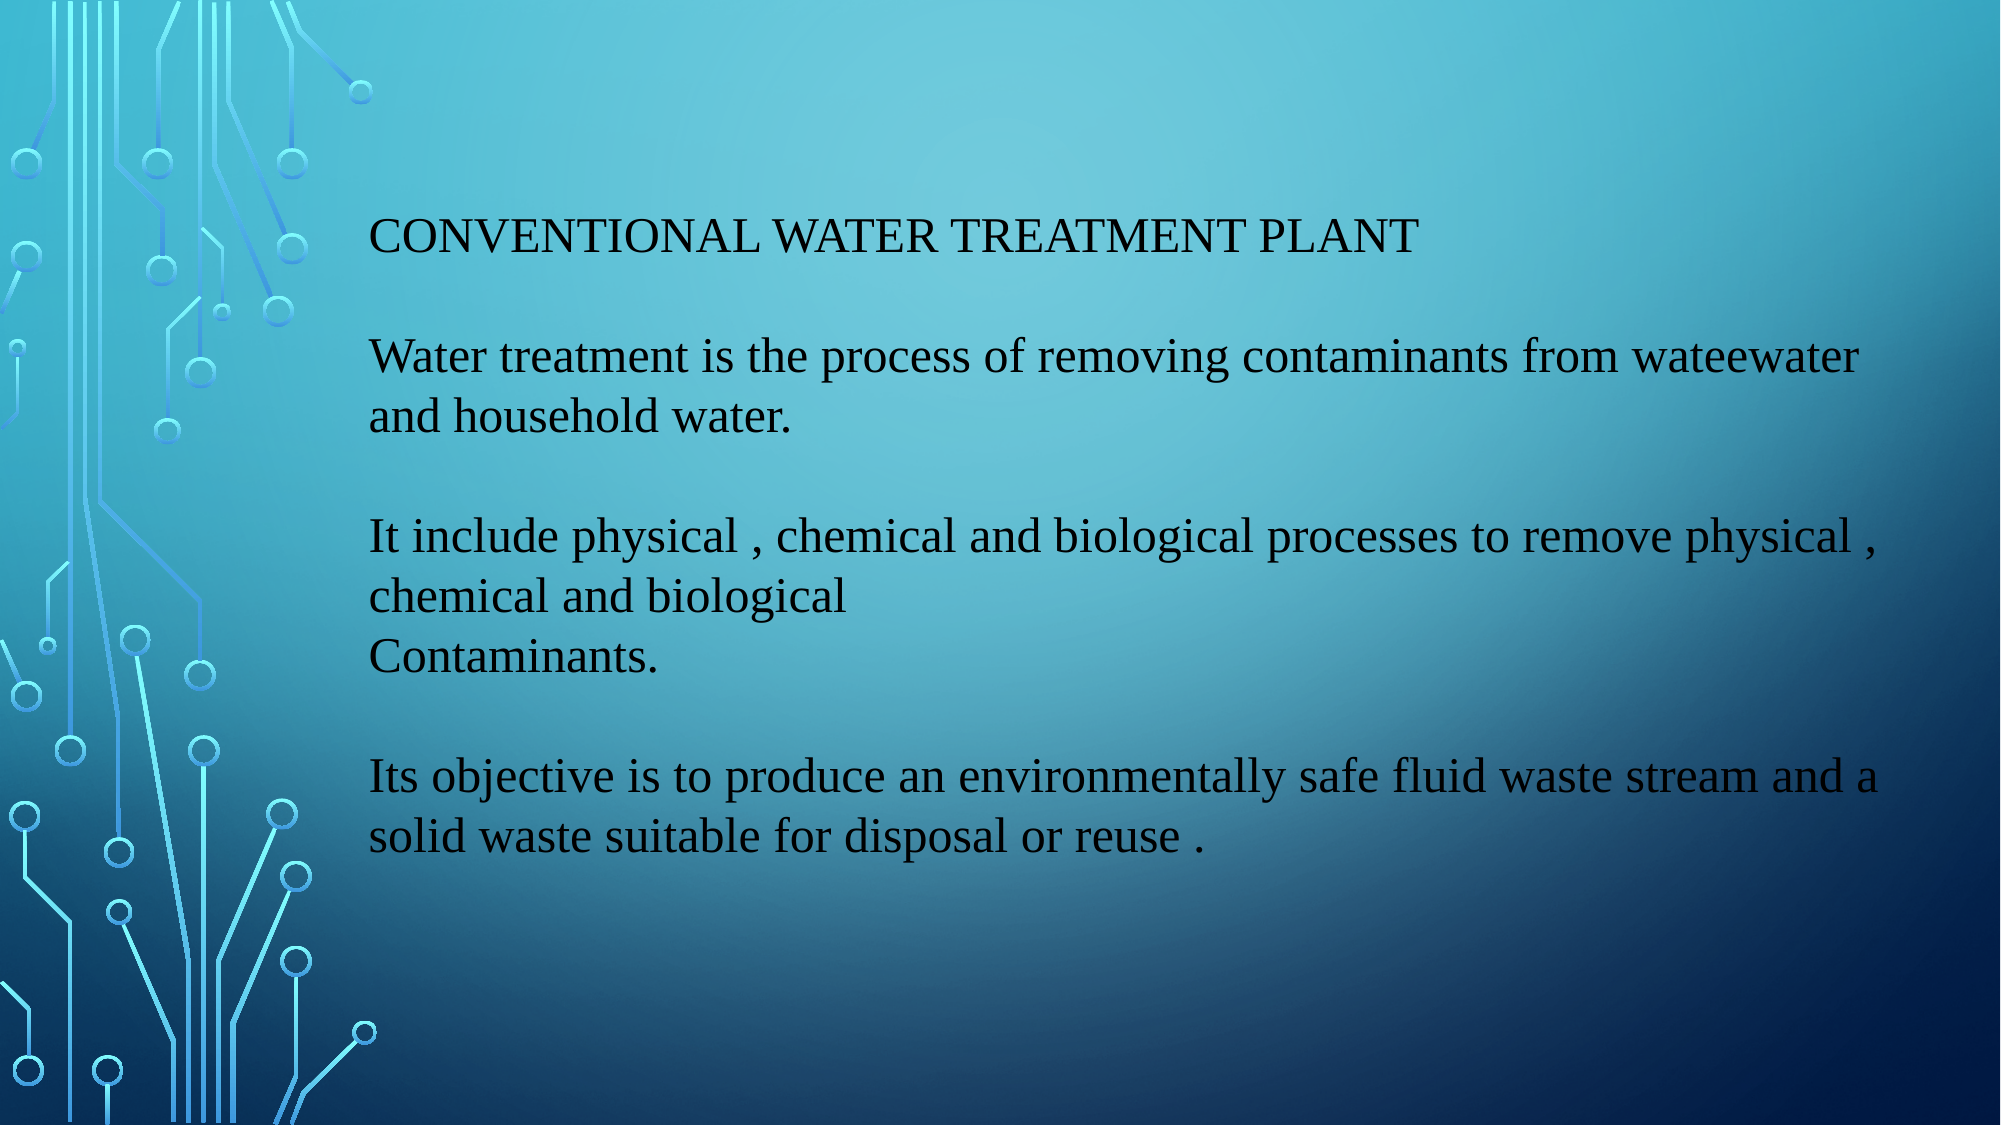

CONVENTIONAL WATER TREATMENT PLANT

Water treatment is the process of removing contaminants from wateewater and household water.

It include physical , chemical and biological processes to remove physical , chemical and biological
Contaminants.

Its objective is to produce an environmentally safe fluid waste stream and a solid waste suitable for disposal or reuse .